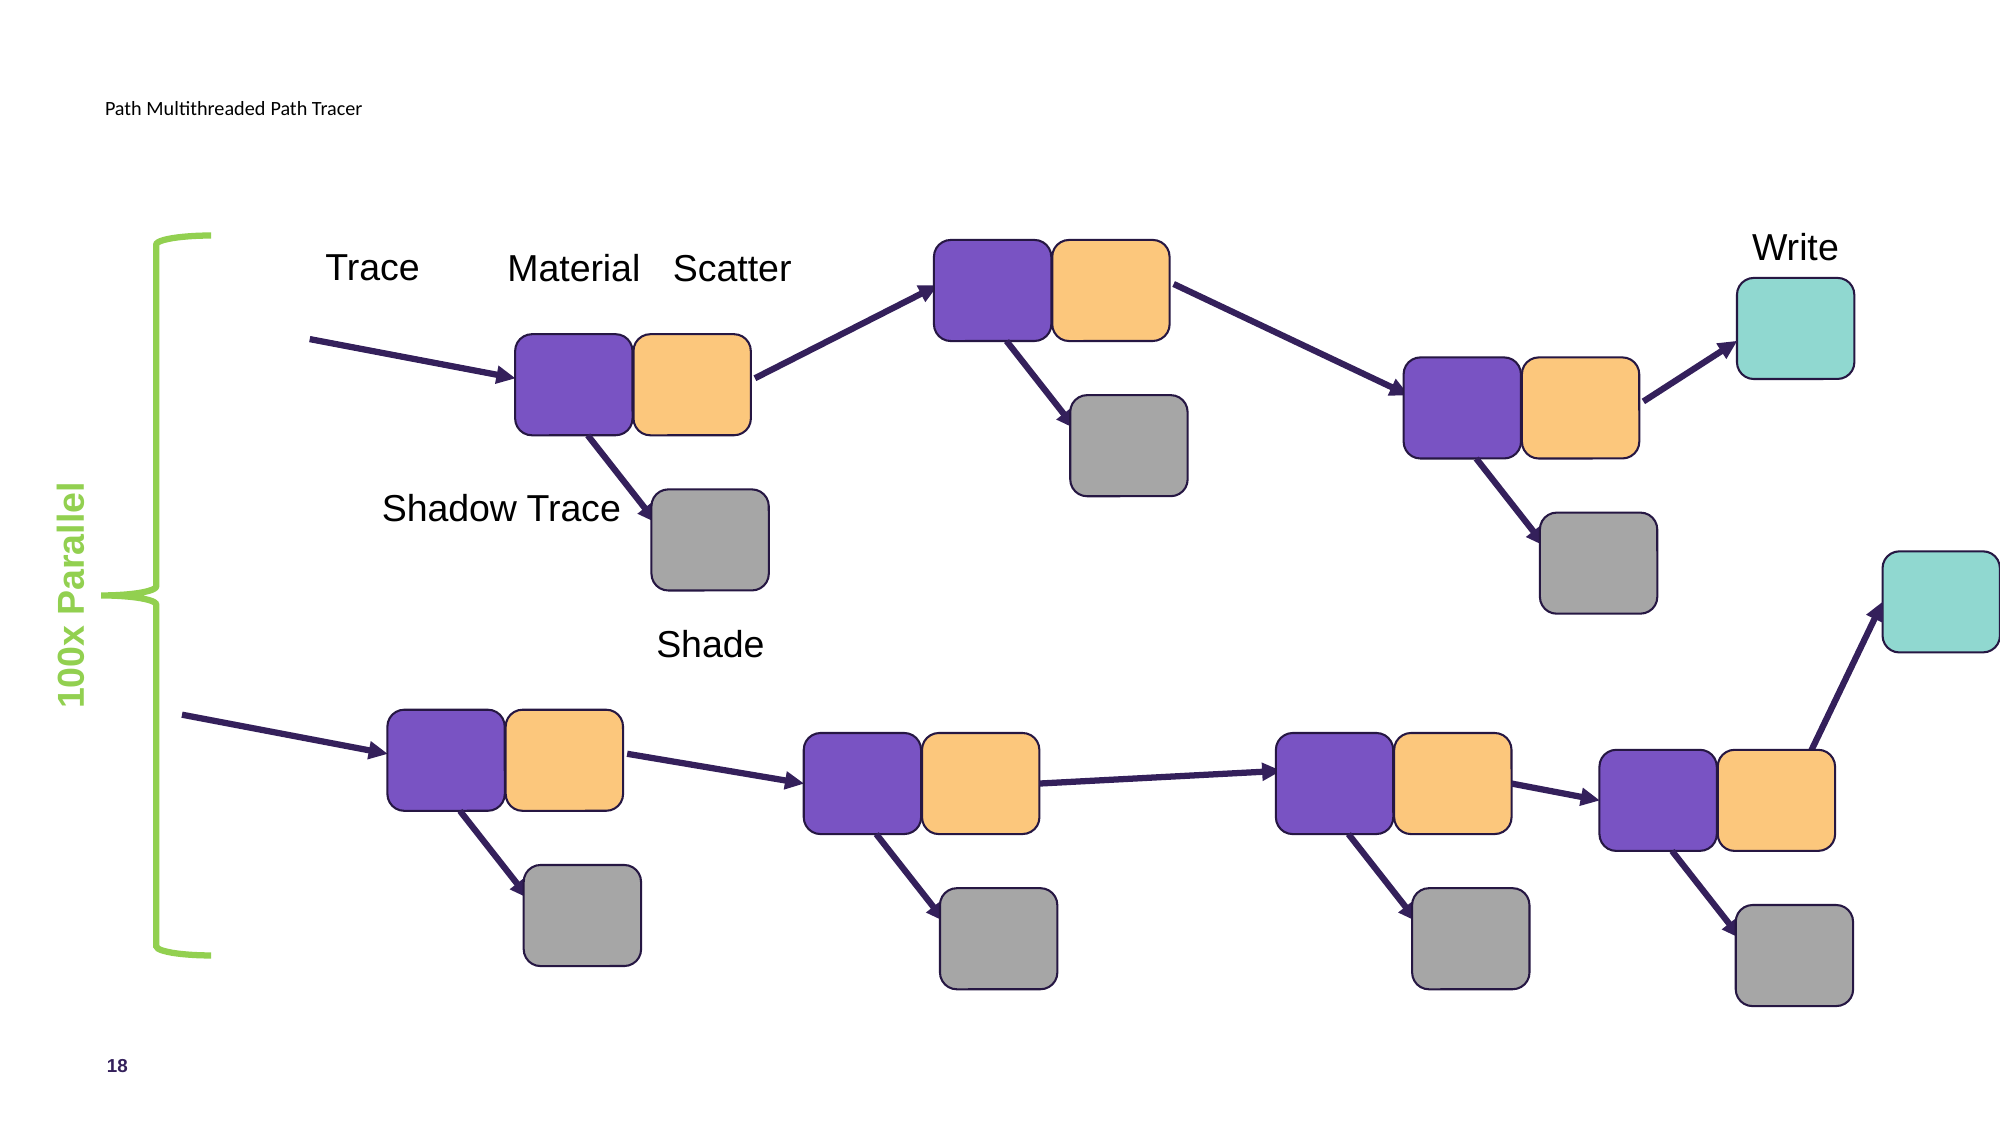

# Path Multithreaded Path Tracer
Write

Trace
Material
Scatter

Shadow Trace

100x Parallel
Shade

18